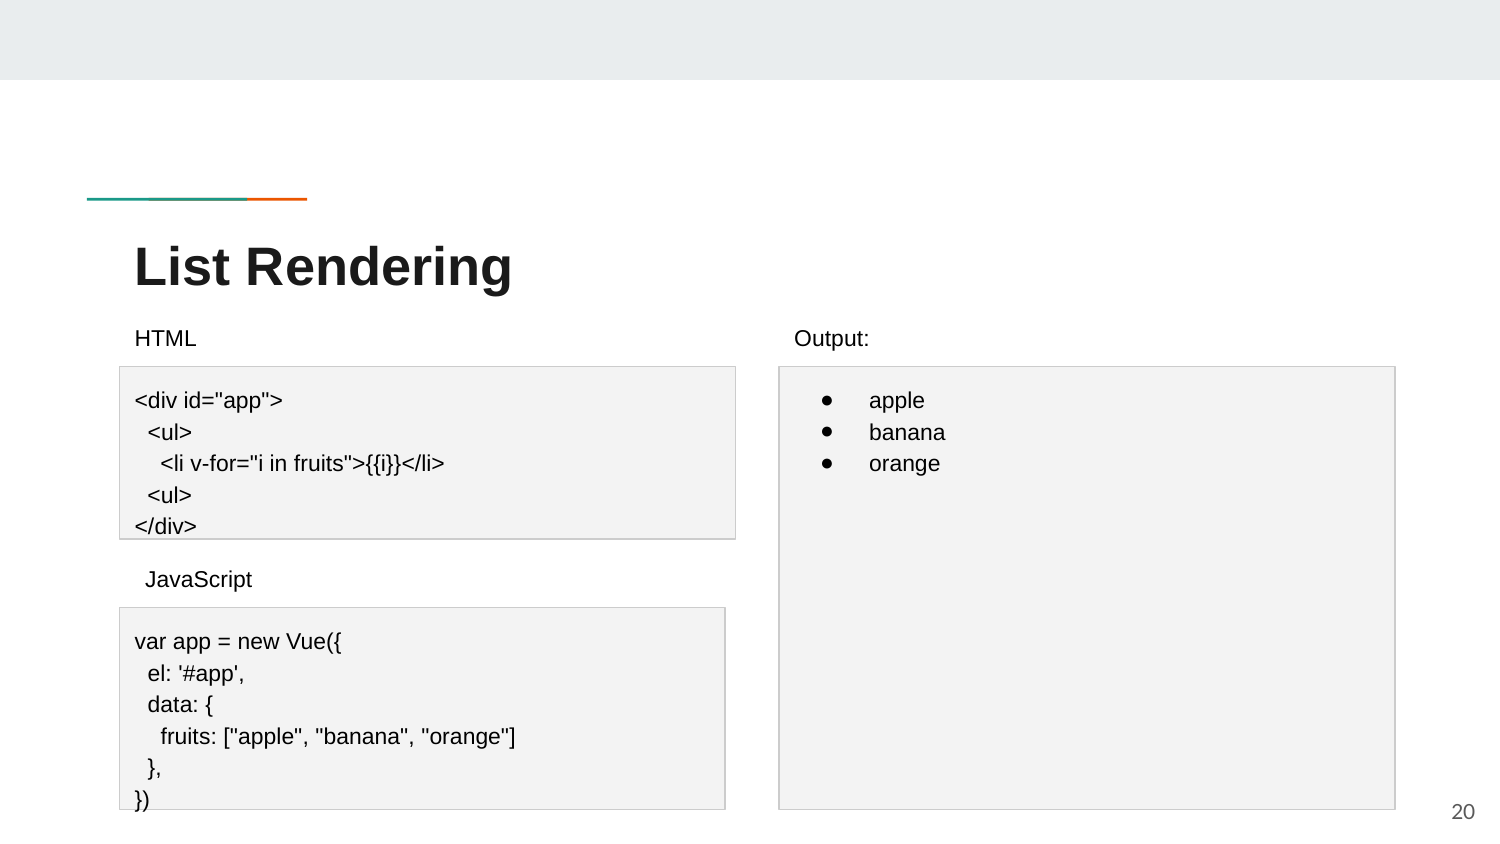

# List Rendering
HTML
Output:
<div id="app">
  <ul>
    <li v-for="i in fruits">{{i}}</li>
  <ul>
</div>
apple
banana
orange
JavaScript
var app = new Vue({
  el: '#app',
  data: {
    fruits: ["apple", "banana", "orange"]
  },
})

20